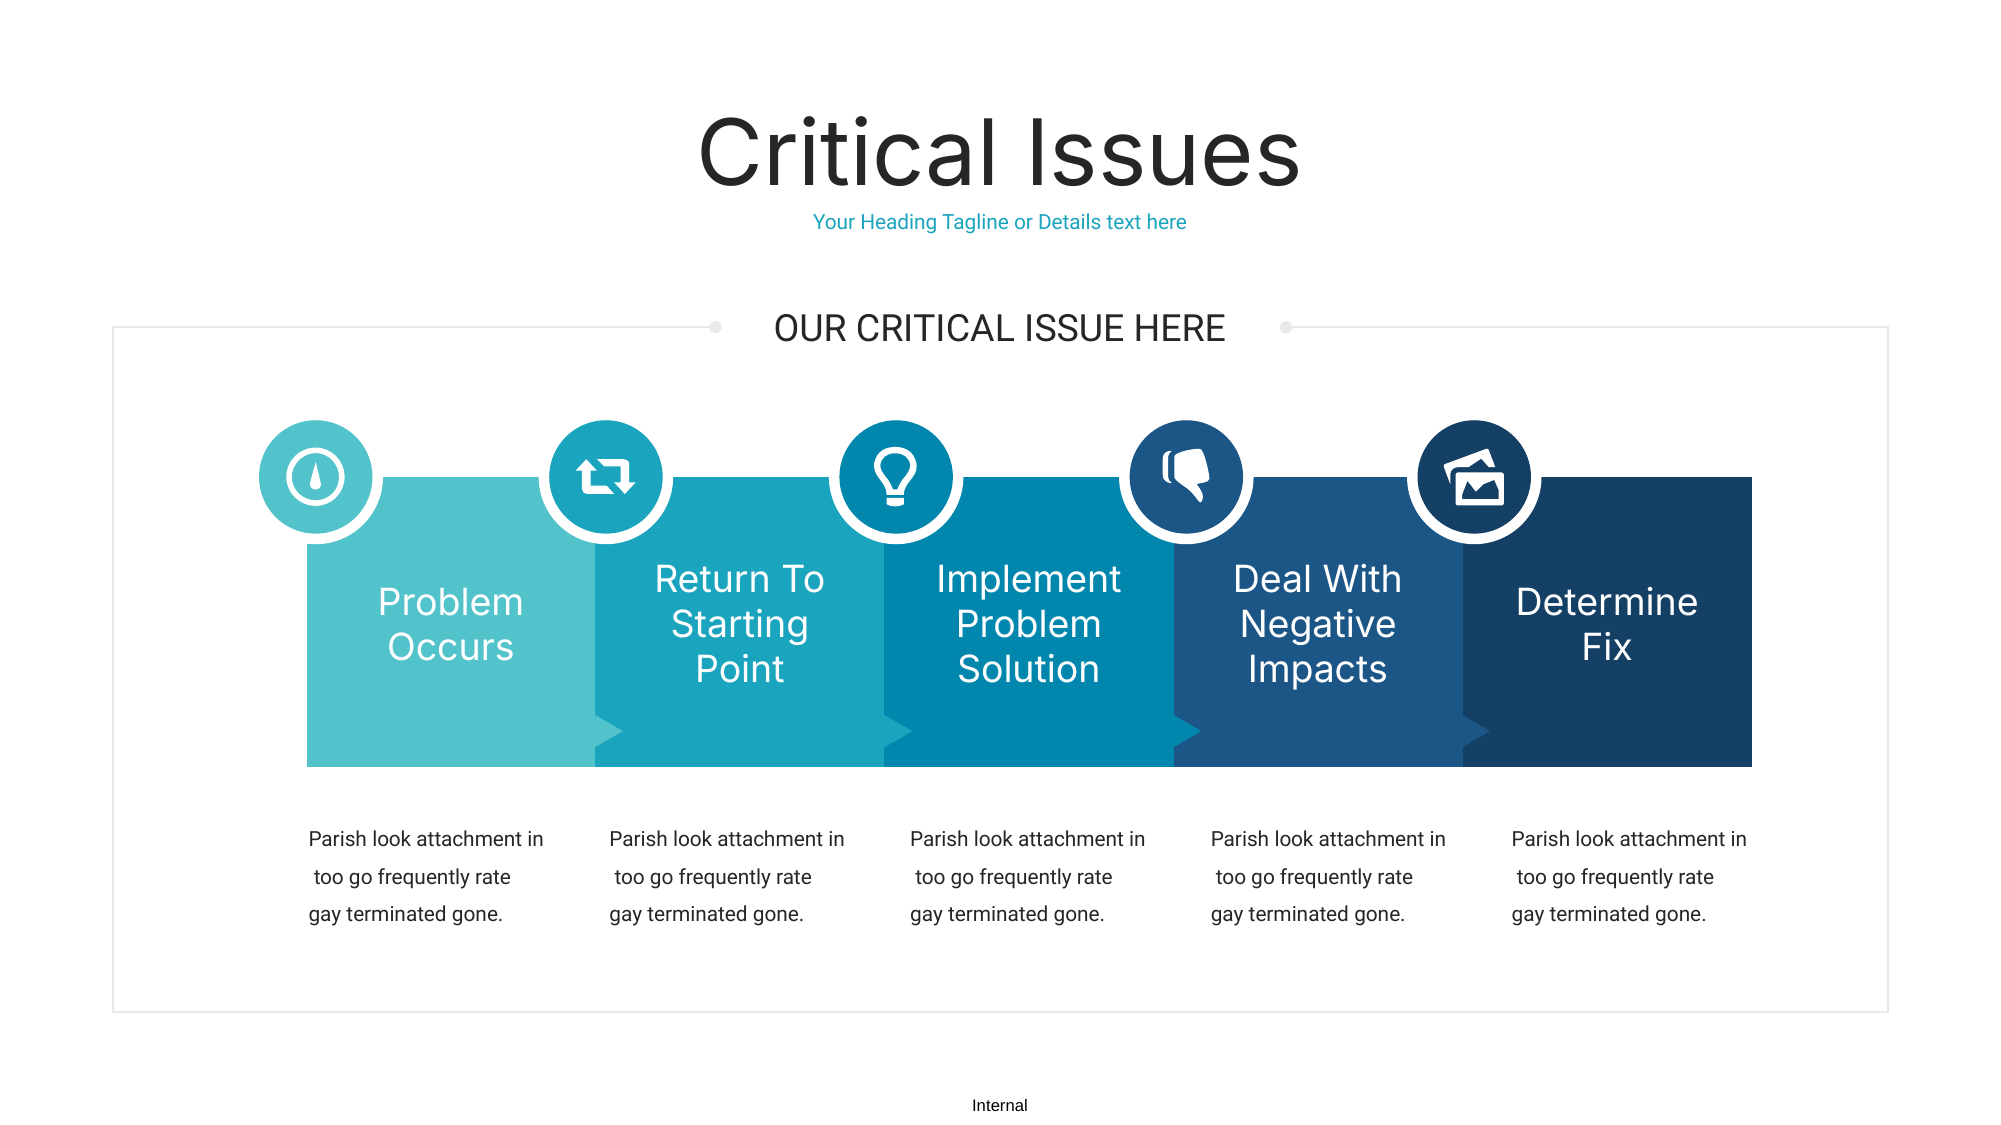

Critical Issues
Your Heading Tagline or Details text here
OUR CRITICAL ISSUE HERE

Return To Starting Point
Implement Problem Solution
Deal With Negative Impacts
Problem Occurs
Determine Fix

Parish look attachment in  too go frequently rate gay terminated gone.
Parish look attachment in  too go frequently rate gay terminated gone.
Parish look attachment in  too go frequently rate gay terminated gone.
Parish look attachment in  too go frequently rate gay terminated gone.
Parish look attachment in  too go frequently rate gay terminated gone.